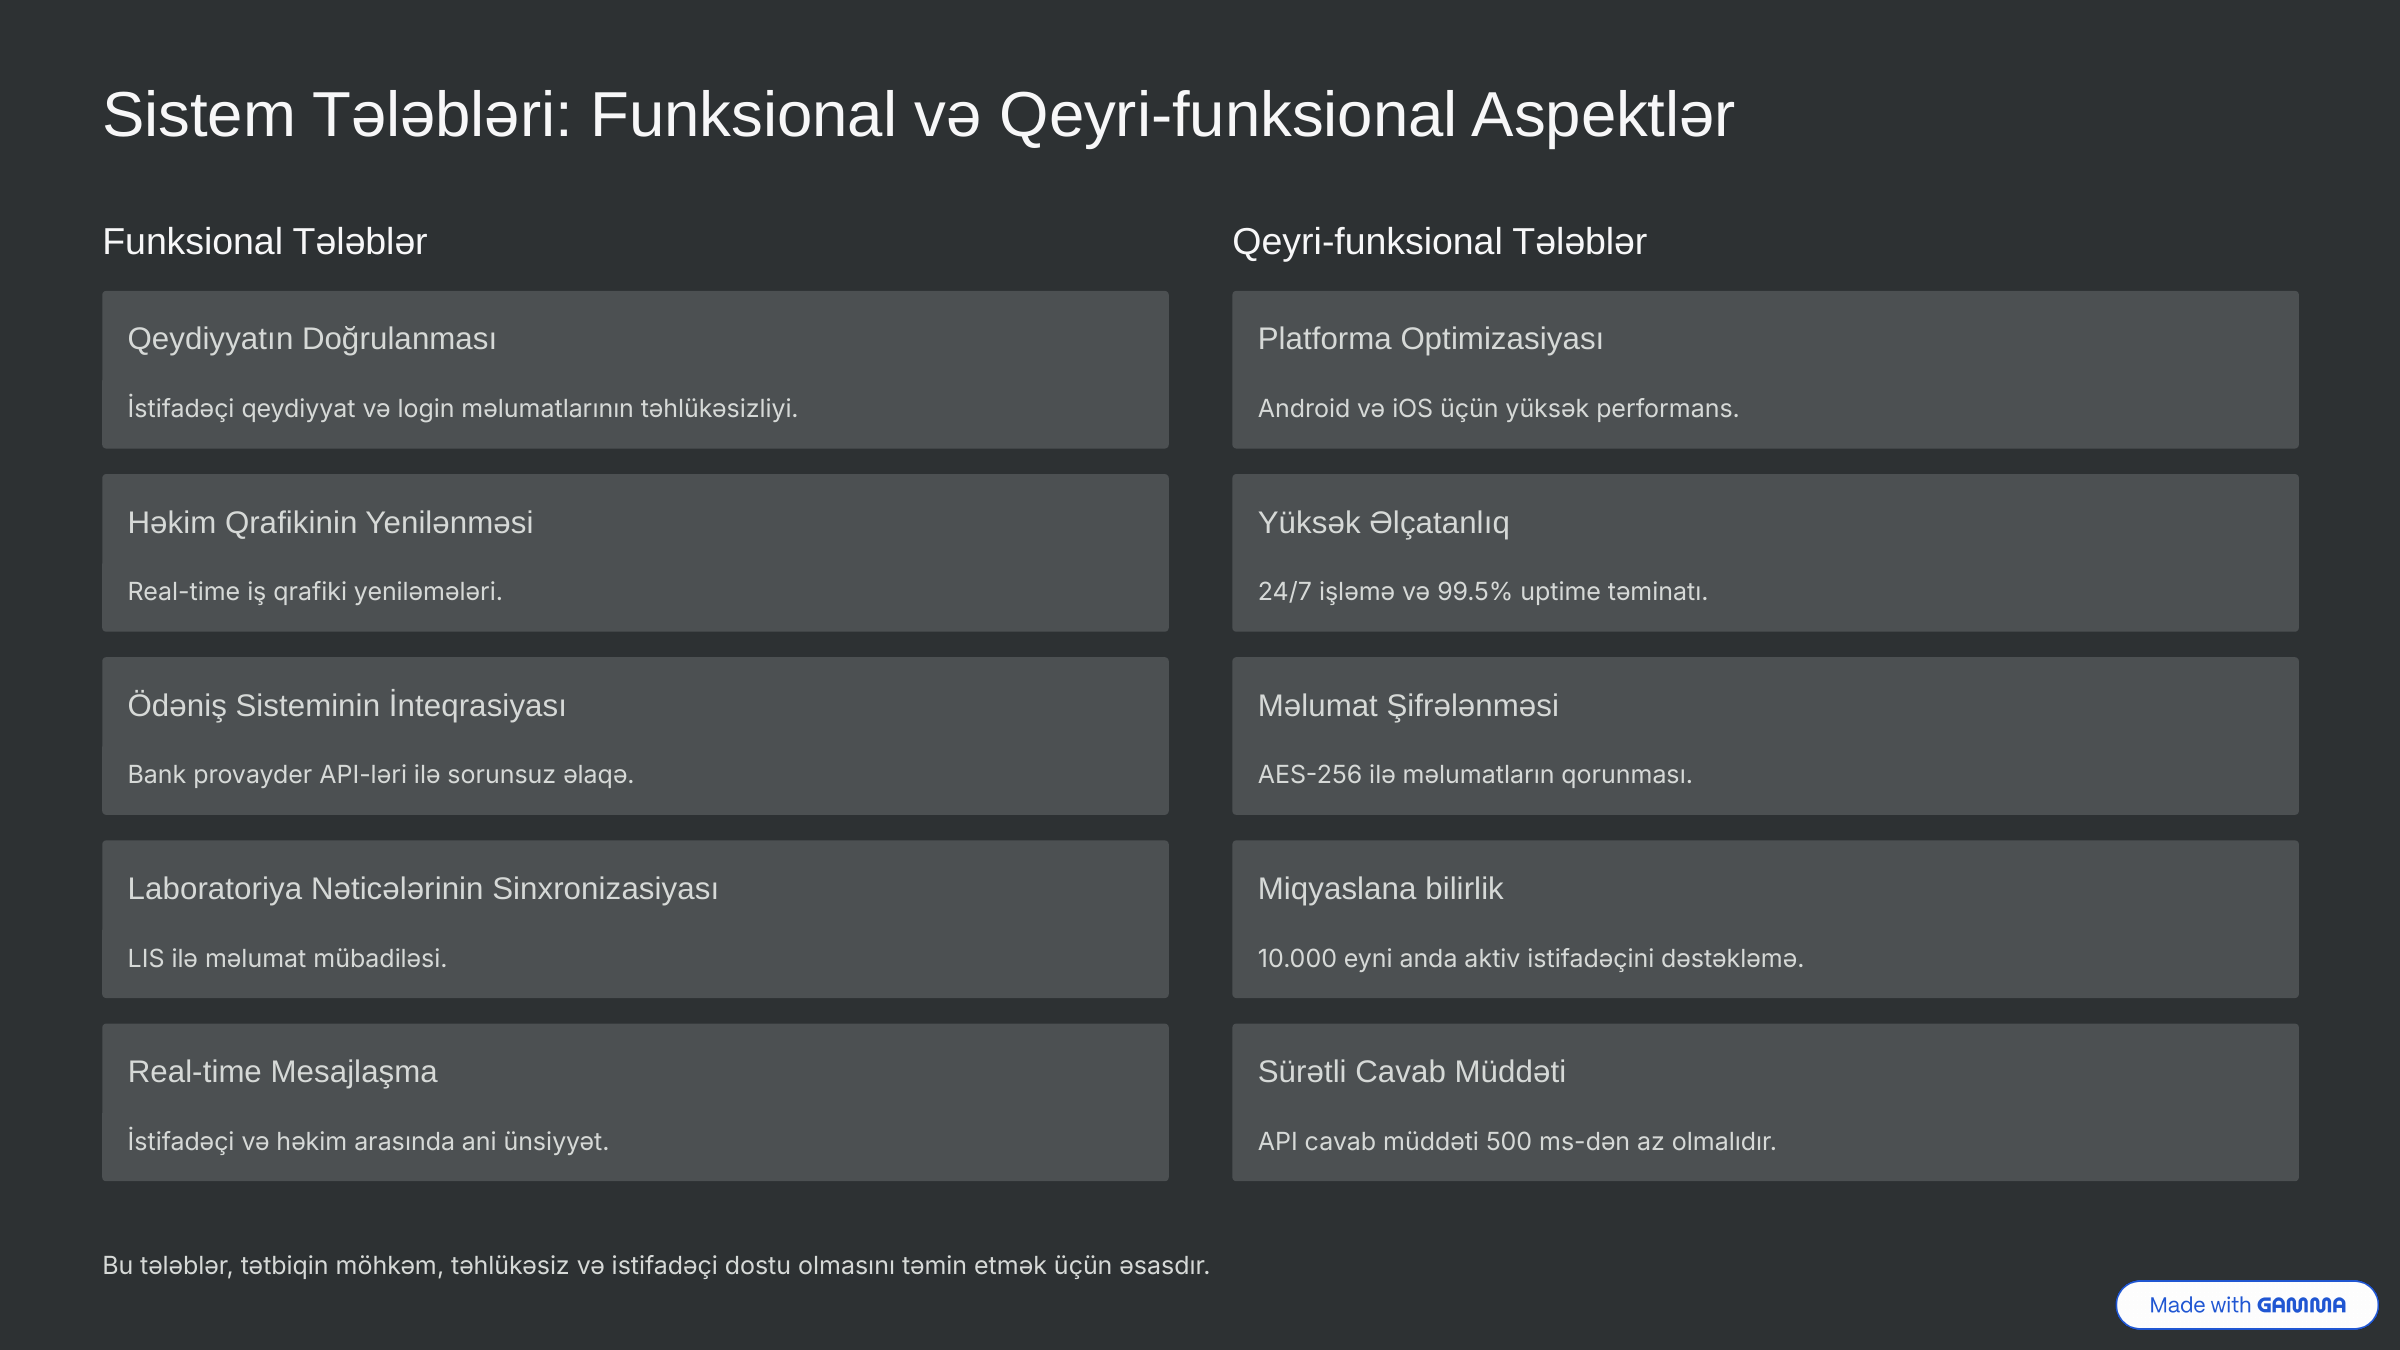

Sistem Tələbləri: Funksional və Qeyri-funksional Aspektlər
Funksional Tələblər
Qeyri-funksional Tələblər

Qeydiyyatın Doğrulanması
Platforma Optimizasiyası
İstifadəçi qeydiyyat və login məlumatlarının təhlükəsizliyi.
Android və iOS üçün yüksək performans.

Həkim Qrafikinin Yenilənməsi
Yüksək Əlçatanlıq
Real-time iş qrafiki yeniləmələri.
24/7 işləmə və 99.5% uptime təminatı.

Ödəniş Sisteminin İnteqrasiyası
Məlumat Şifrələnməsi
Bank provayder API-ləri ilə sorunsuz əlaqə.
AES-256 ilə məlumatların qorunması.

Laboratoriya Nəticələrinin Sinxronizasiyası
Miqyaslana bilirlik
LIS ilə məlumat mübadiləsi.
10.000 eyni anda aktiv istifadəçini dəstəkləmə.

Real-time Mesajlaşma
Sürətli Cavab Müddəti
İstifadəçi və həkim arasında ani ünsiyyət.
API cavab müddəti 500 ms-dən az olmalıdır.
Bu tələblər, tətbiqin möhkəm, təhlükəsiz və istifadəçi dostu olmasını təmin etmək üçün əsasdır.